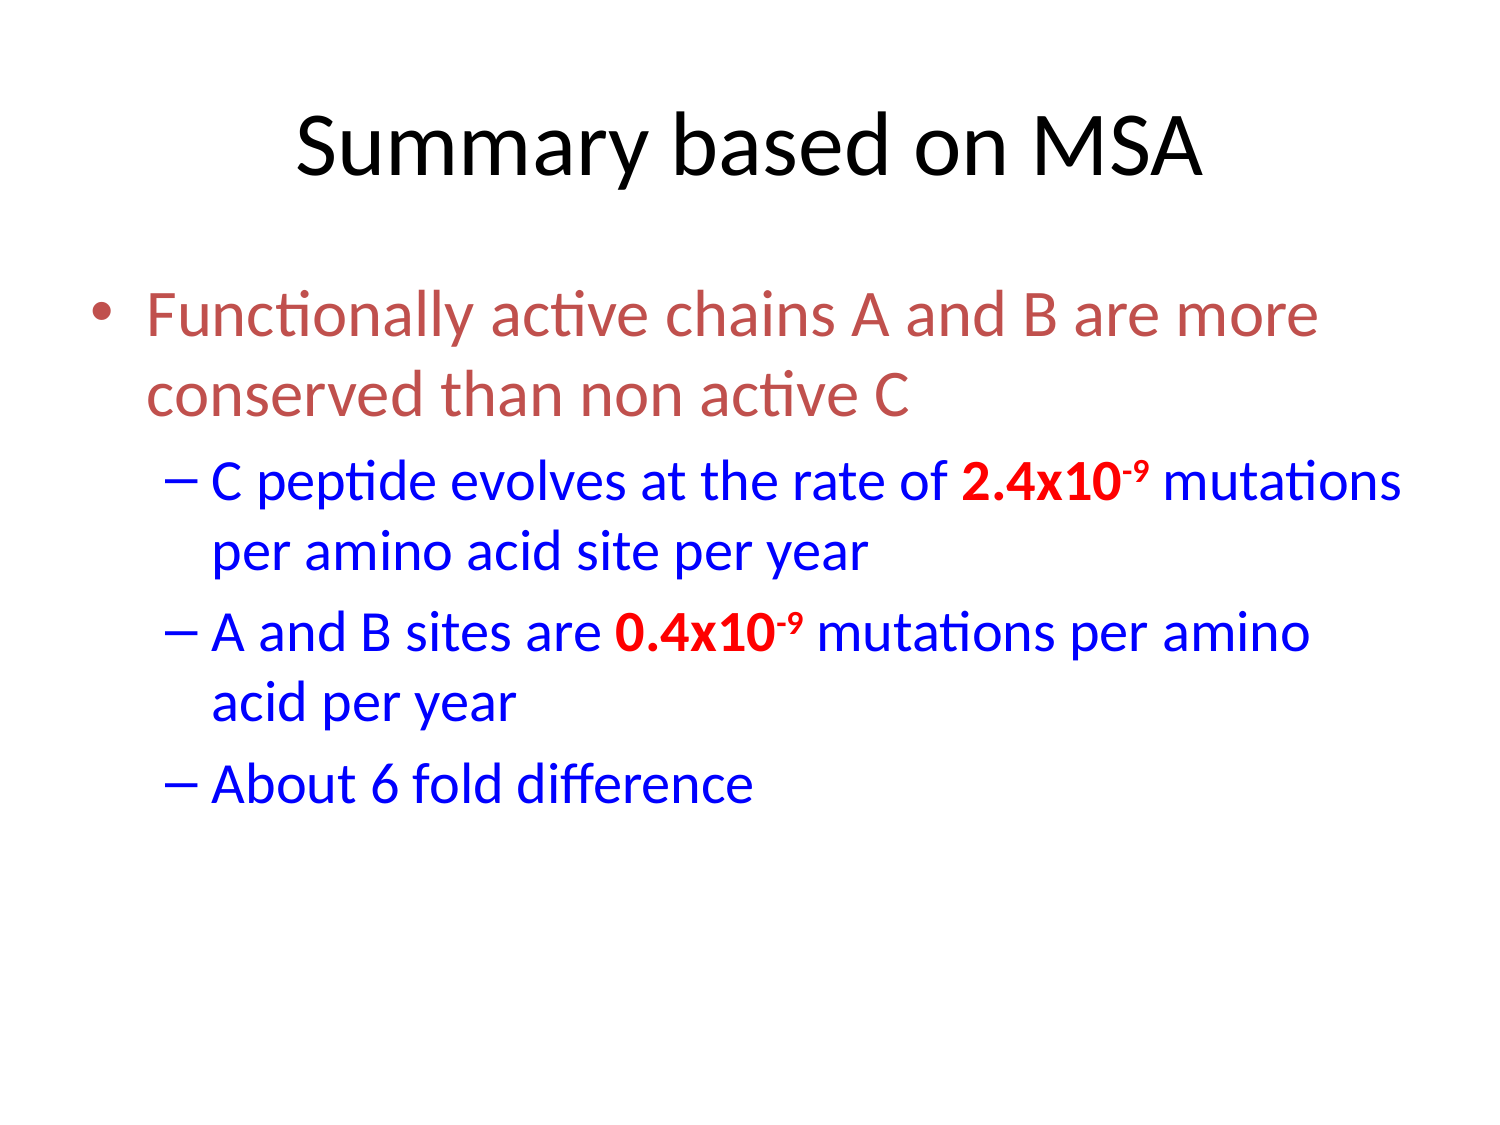

# Summary based on MSA
Functionally active chains A and B are more conserved than non active C
C peptide evolves at the rate of 2.4x10-9 mutations per amino acid site per year
A and B sites are 0.4x10-9 mutations per amino acid per year
About 6 fold difference